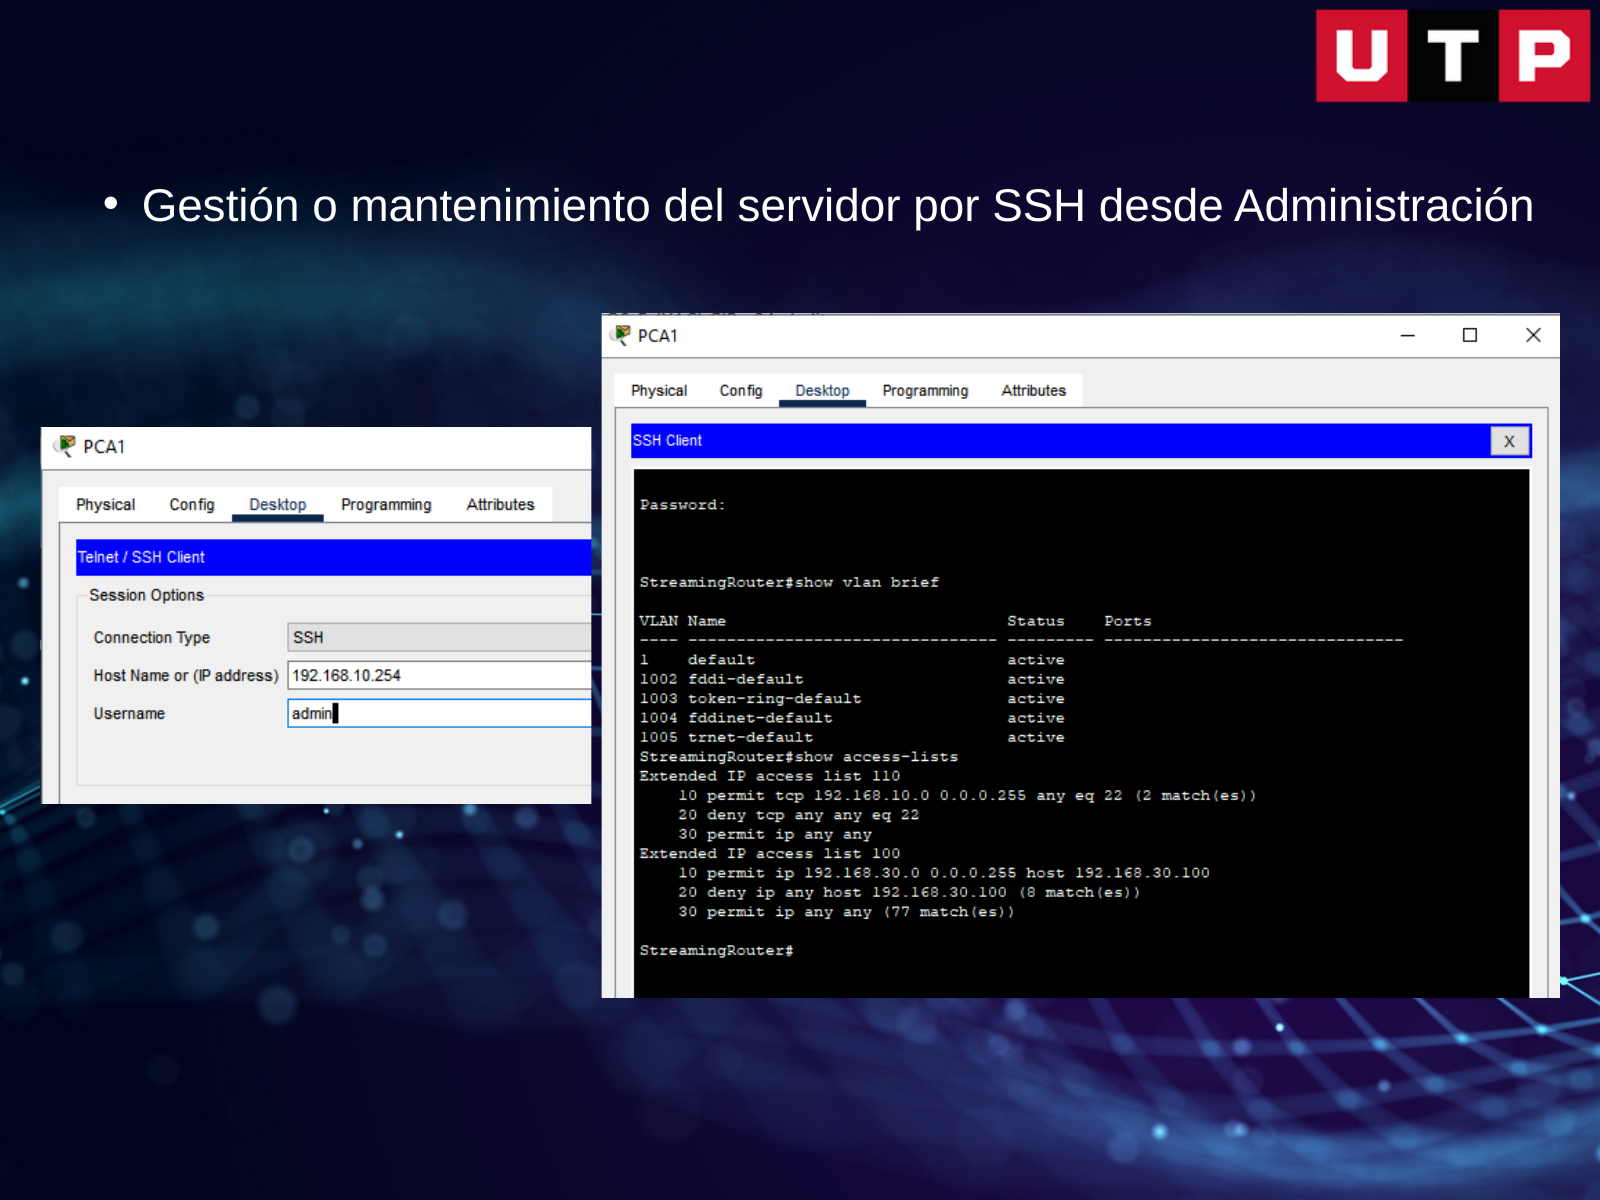

Gestión o mantenimiento del servidor por SSH desde Administración